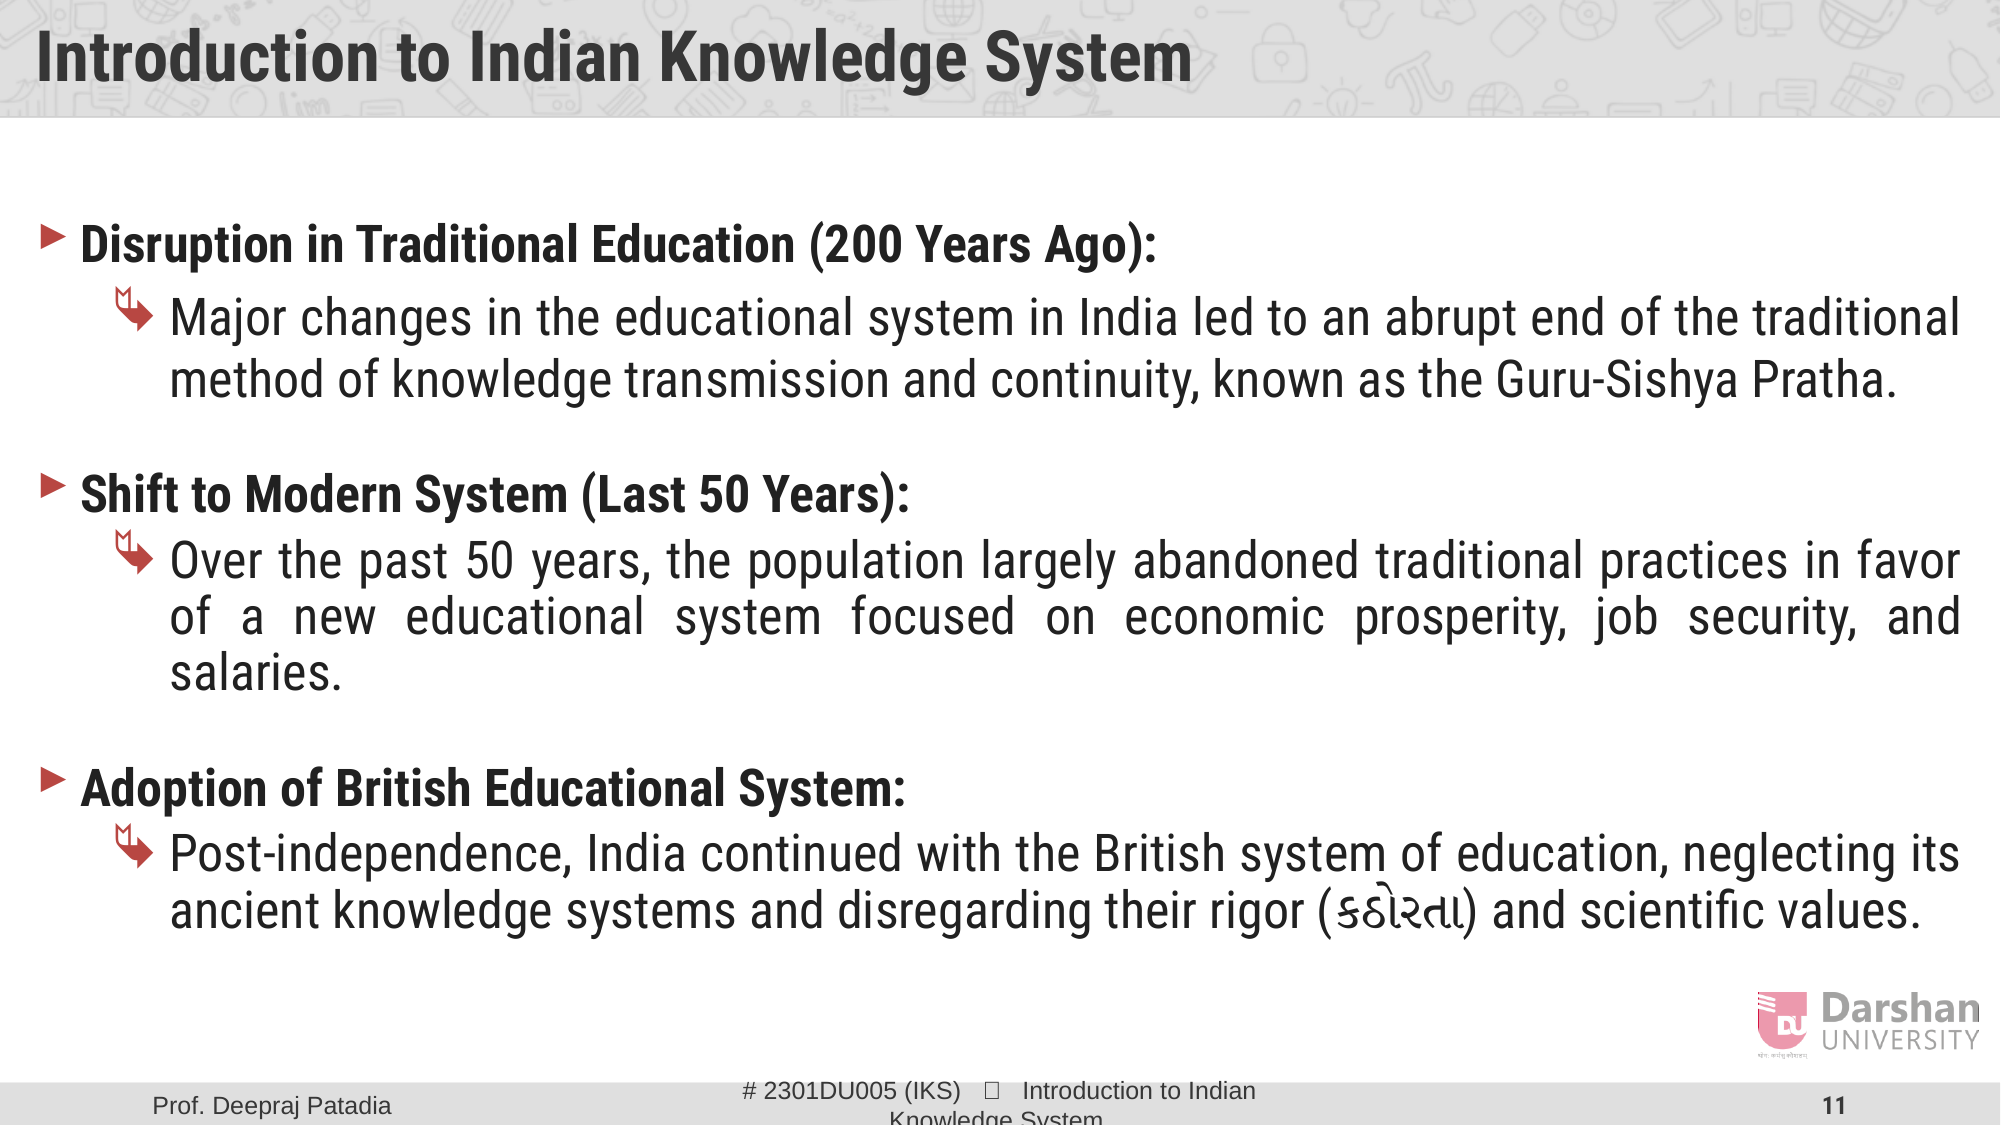

# Introduction to Indian Knowledge System
Disruption in Traditional Education (200 Years Ago):
Major changes in the educational system in India led to an abrupt end of the traditional method of knowledge transmission and continuity, known as the Guru-Sishya Pratha.
Shift to Modern System (Last 50 Years):
Over the past 50 years, the population largely abandoned traditional practices in favor of a new educational system focused on economic prosperity, job security, and salaries.
Adoption of British Educational System:
Post-independence, India continued with the British system of education, neglecting its ancient knowledge systems and disregarding their rigor (કઠોરતા) and scientific values.